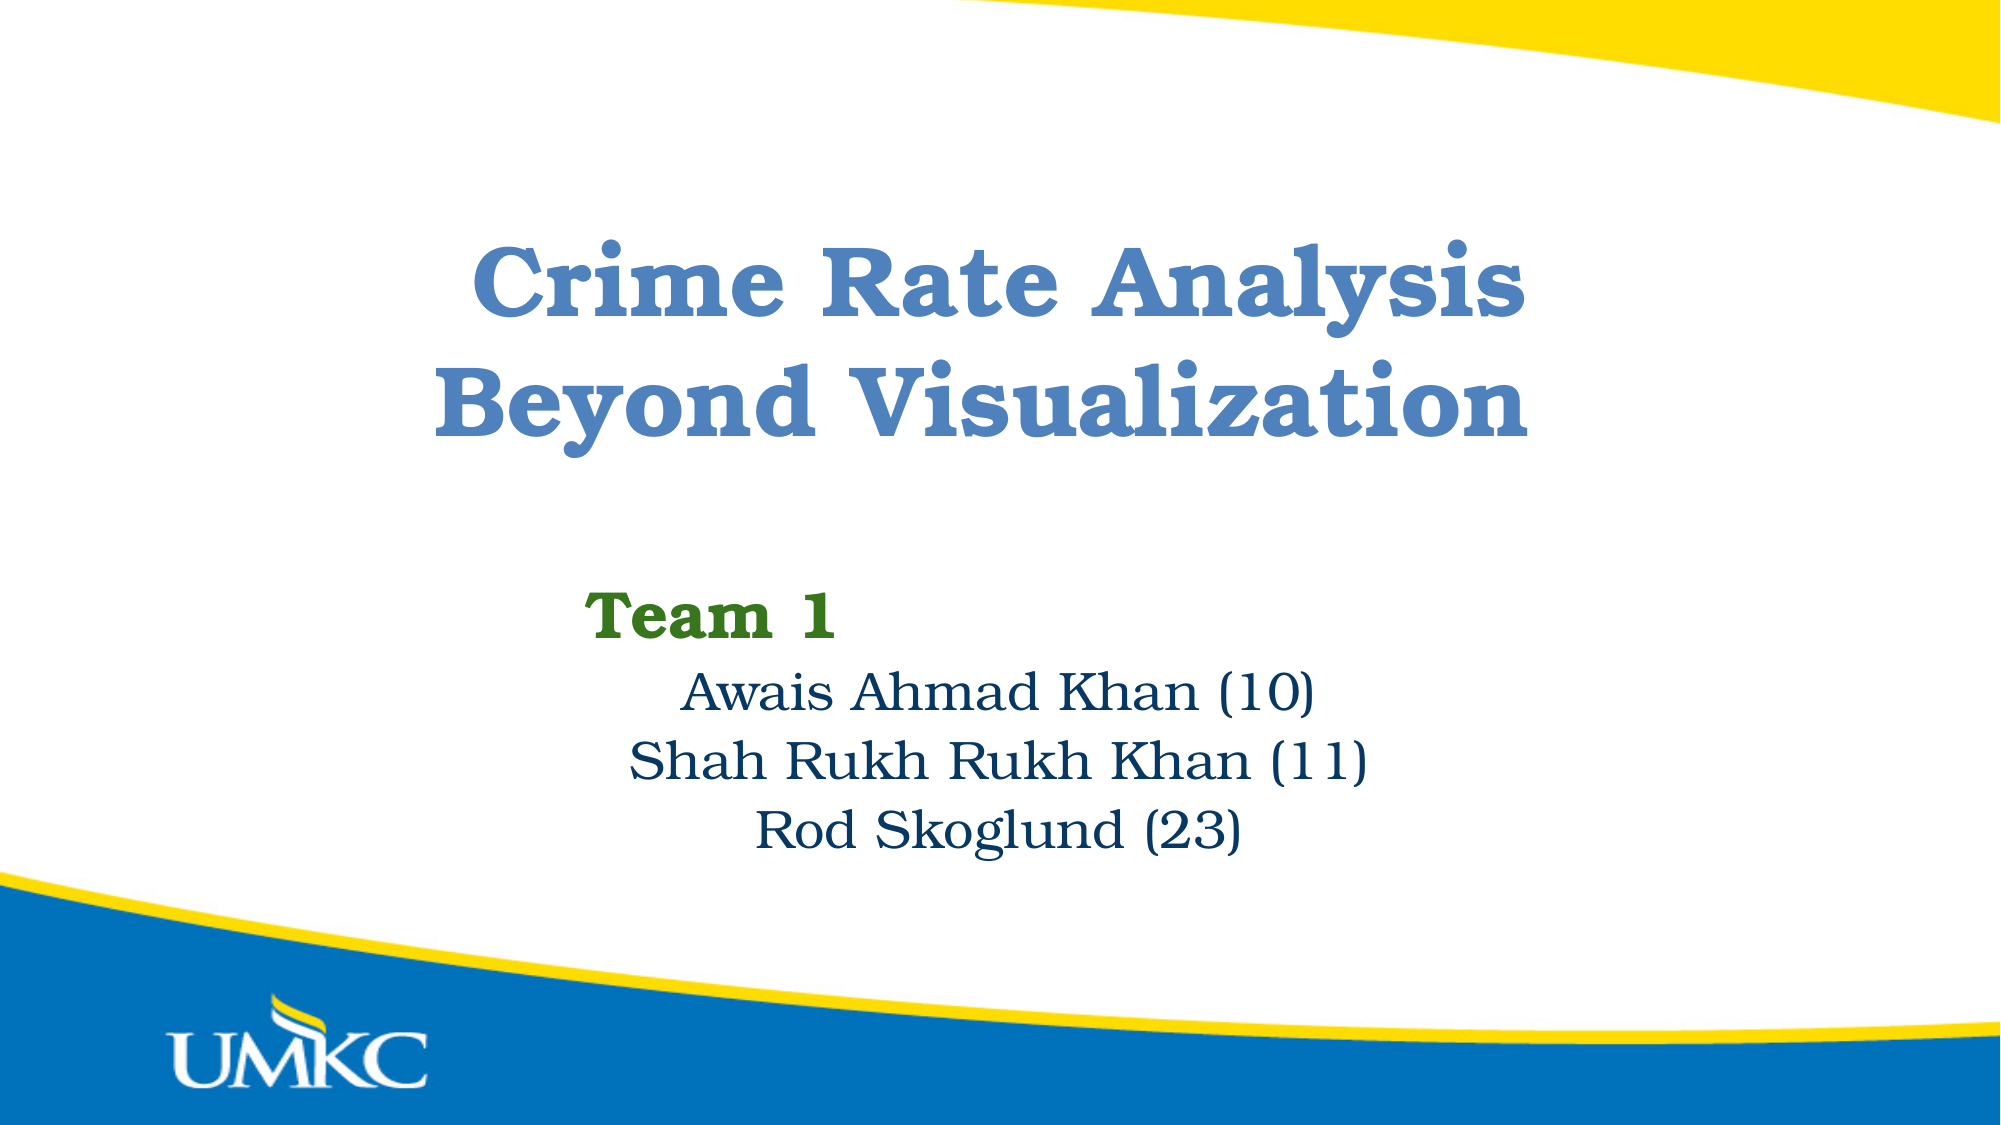

# Crime Rate Analysis
Beyond Visualization
Team 1
Awais Ahmad Khan (10)
Shah Rukh Rukh Khan (11)
Rod Skoglund (23)